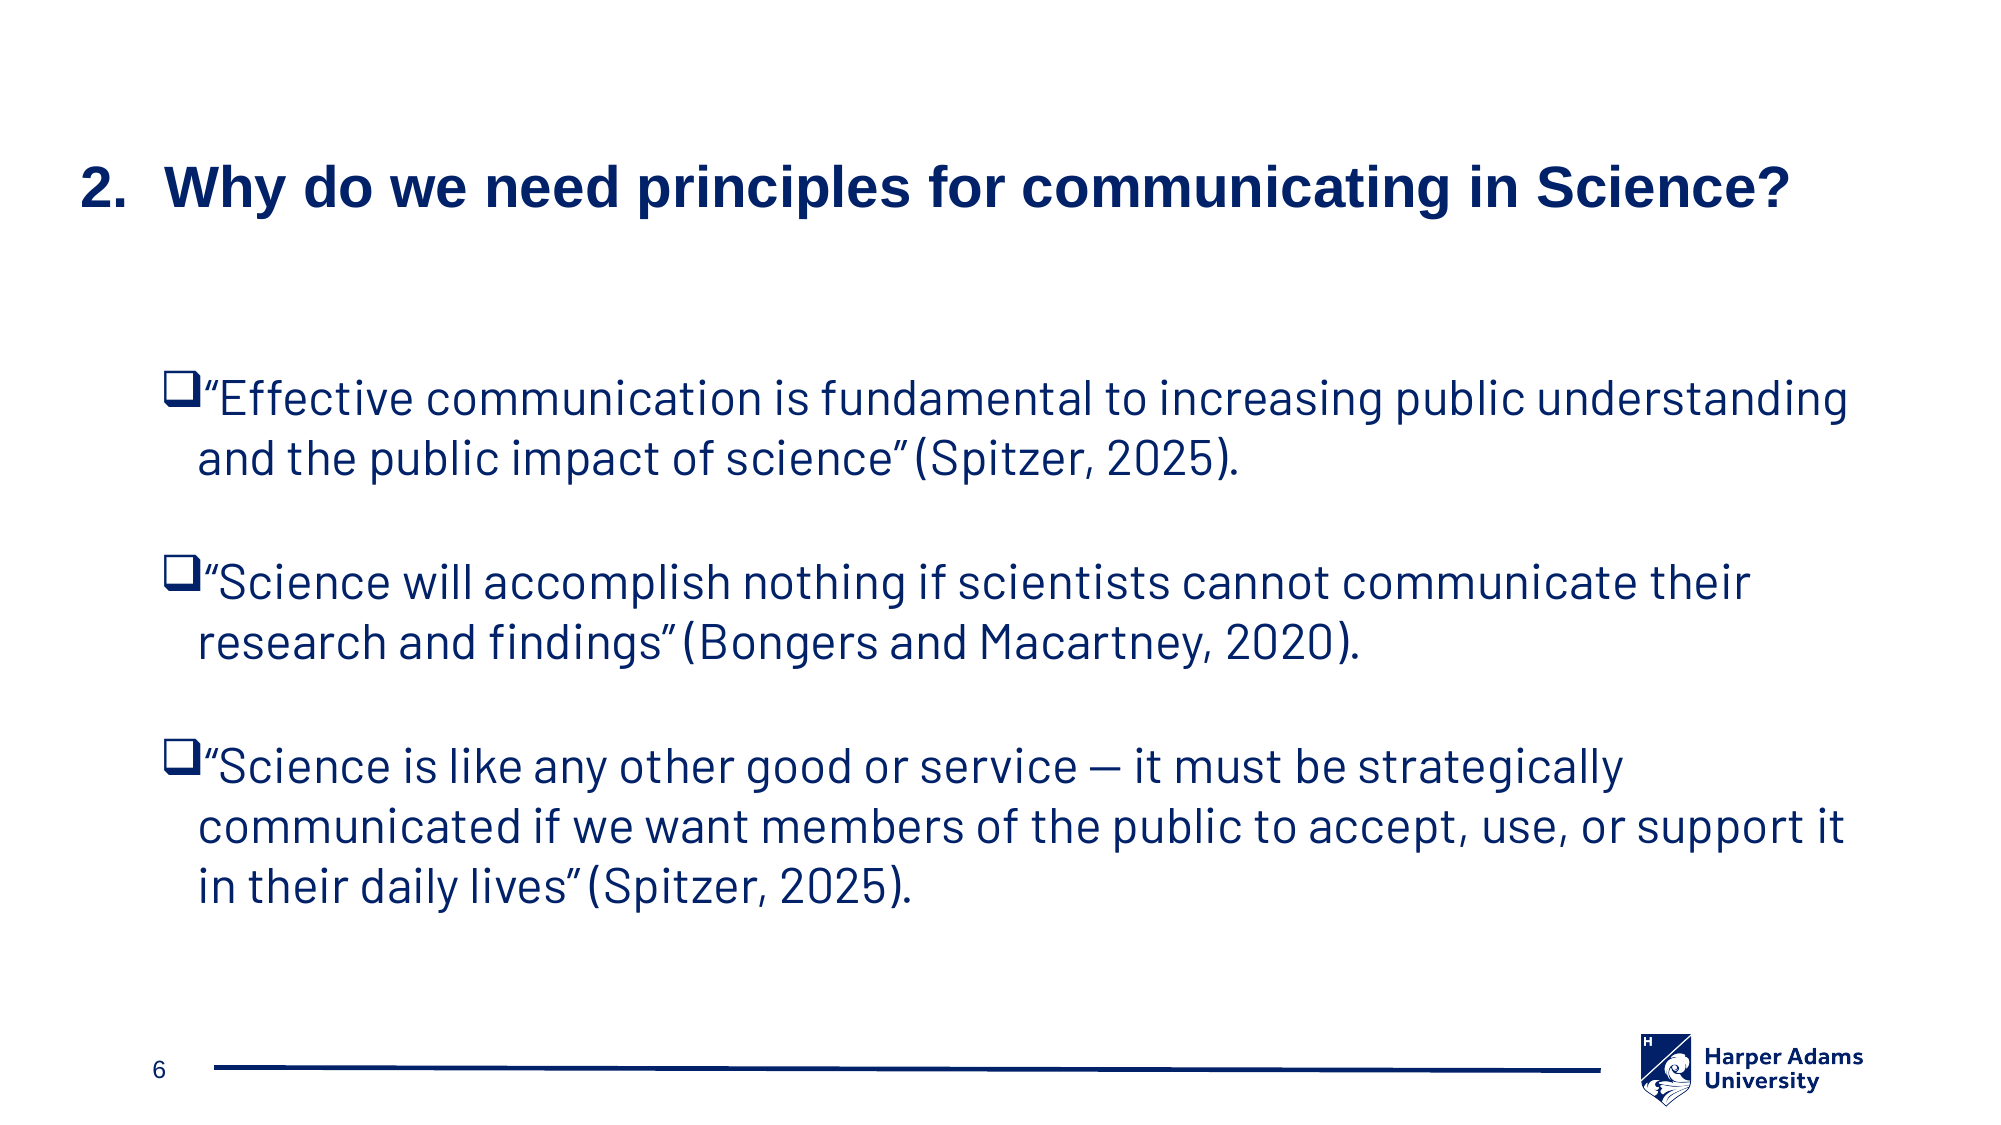

Why do we need principles for communicating in Science?

“Effective communication is fundamental to increasing public understanding and the public impact of science” (Spitzer, 2025).

“Science will accomplish nothing if scientists cannot communicate their research and findings” (Bongers and Macartney, 2020).

“Science is like any other good or service — it must be strategically communicated if we want members of the public to accept, use, or support it in their daily lives” (Spitzer, 2025).

6